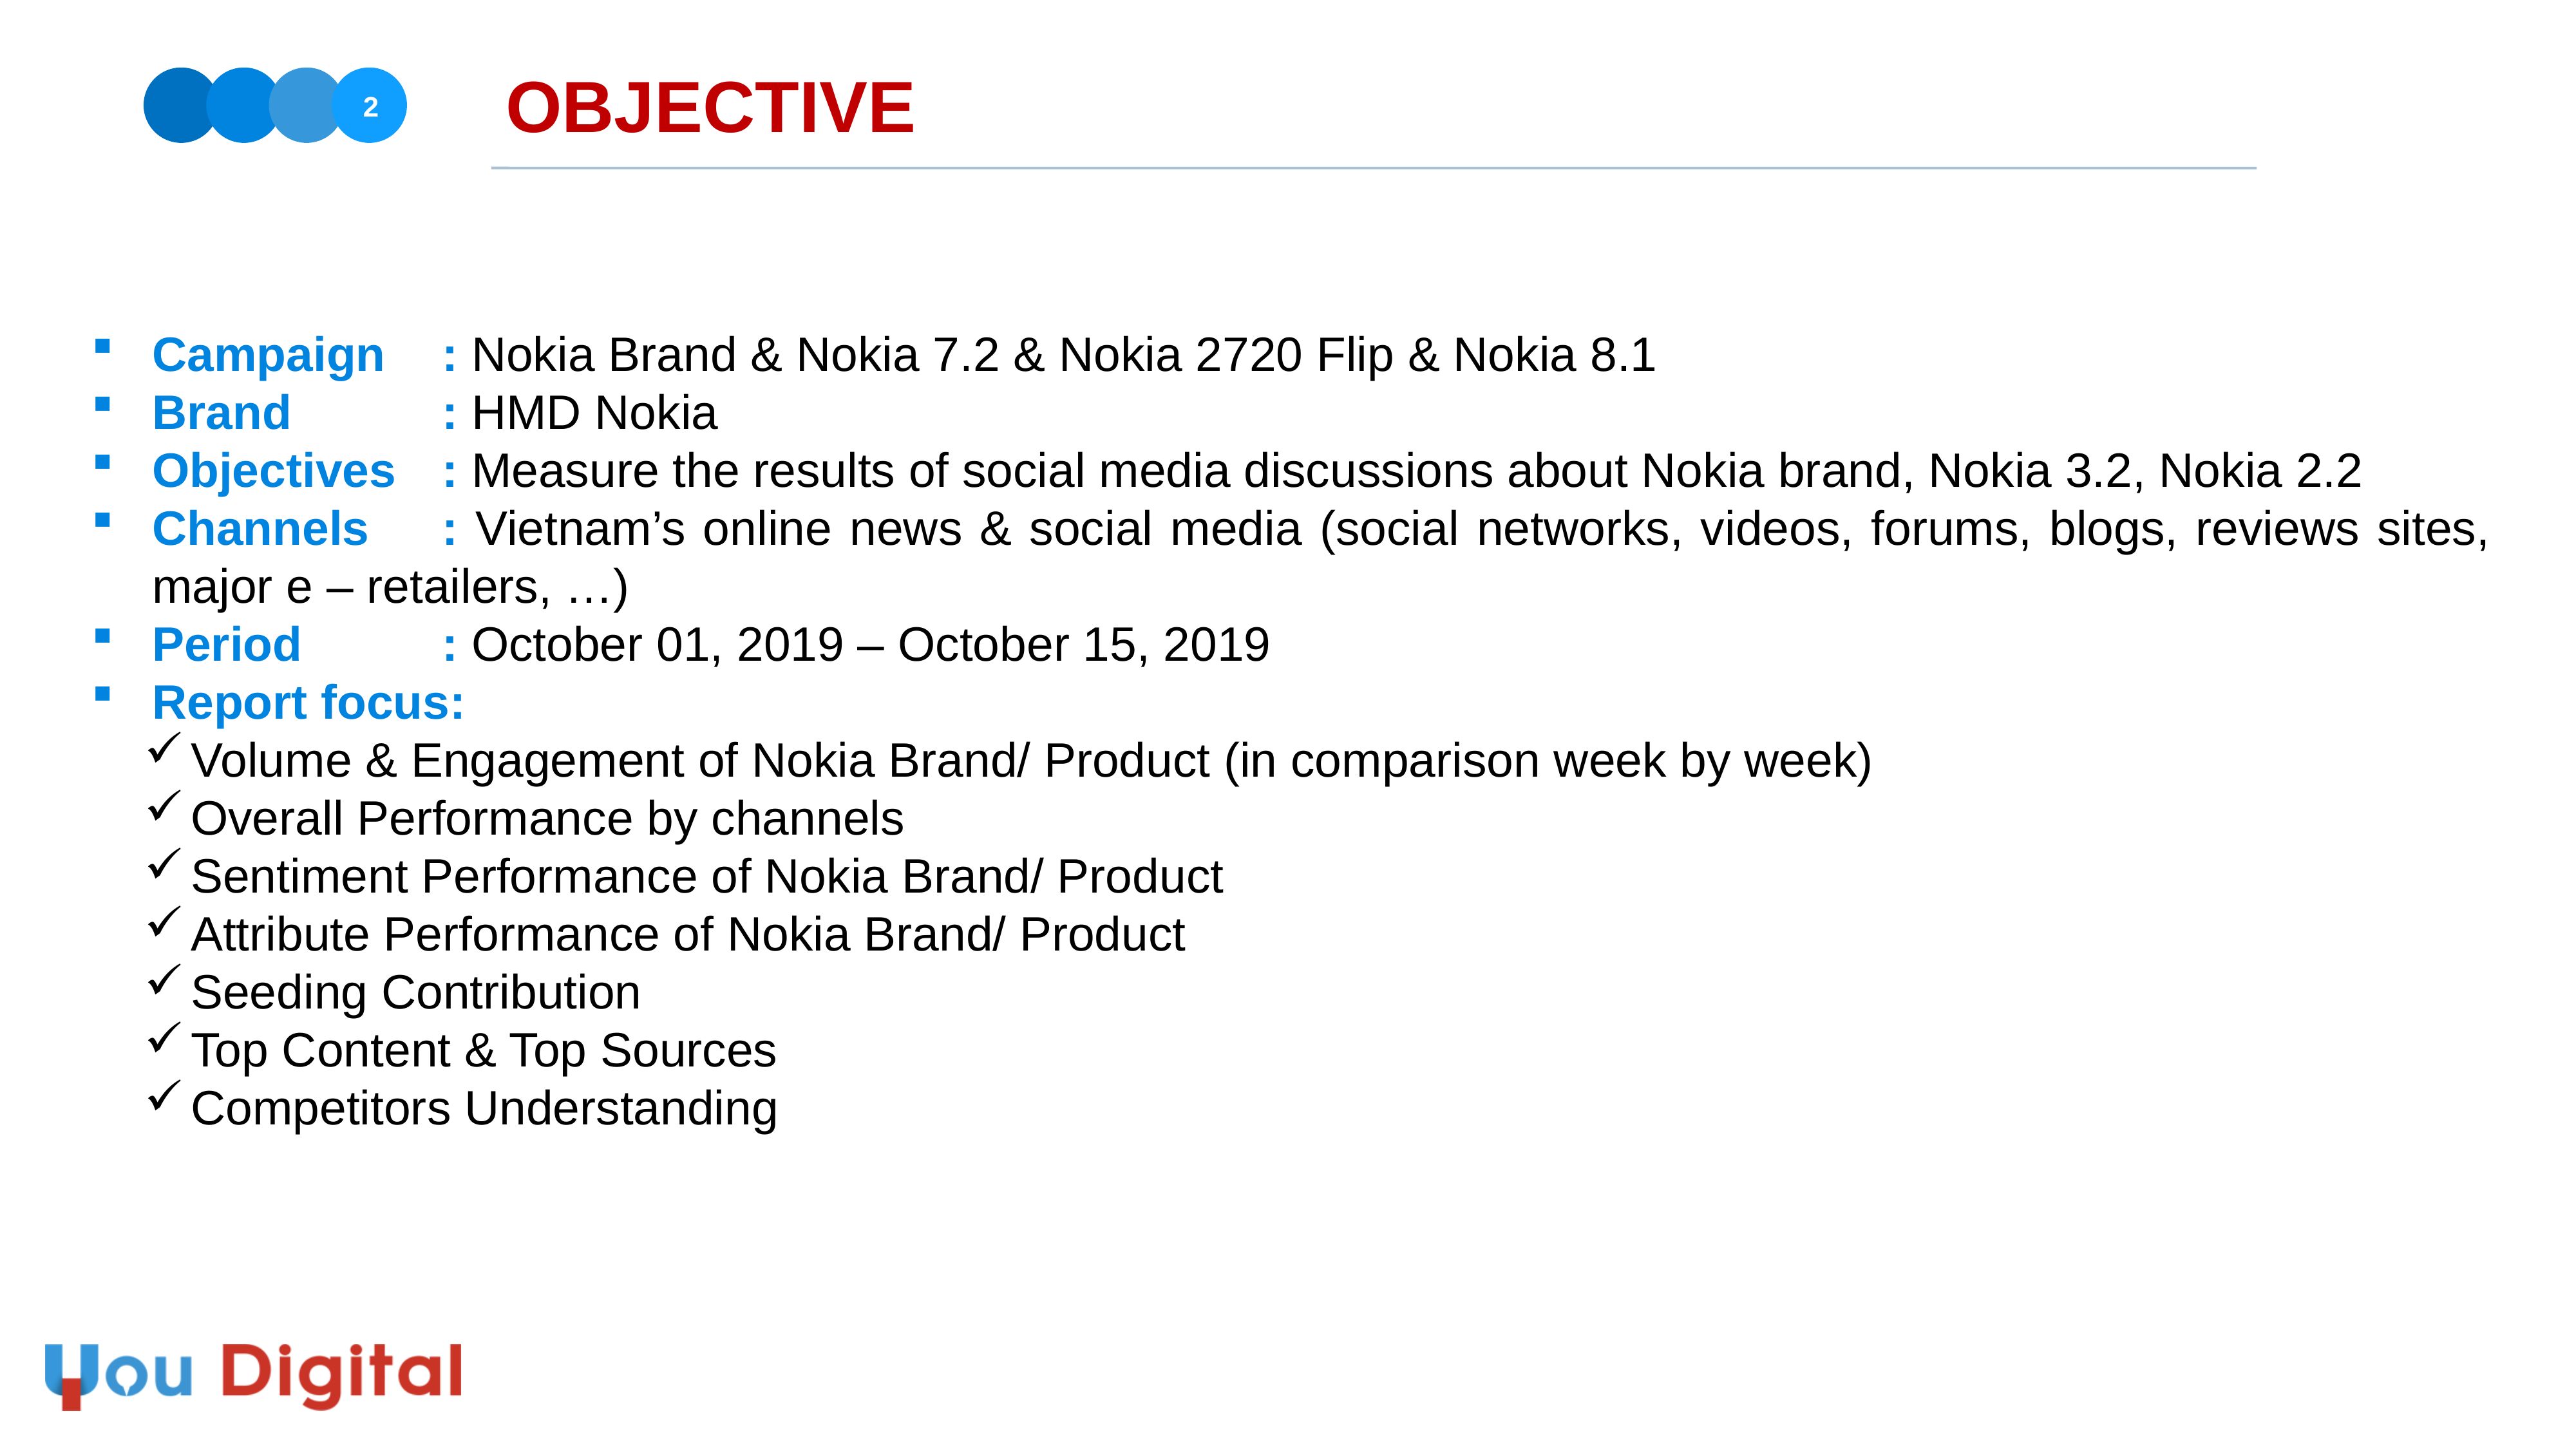

# OBJECTIVE
2
Campaign	: Nokia Brand & Nokia 7.2 & Nokia 2720 Flip & Nokia 8.1
Brand		: HMD Nokia
Objectives	: Measure the results of social media discussions about Nokia brand, Nokia 3.2, Nokia 2.2
Channels	: Vietnam’s online news & social media (social networks, videos, forums, blogs, reviews sites, major e – retailers, …)
Period		: October 01, 2019 – October 15, 2019
Report focus:
Volume & Engagement of Nokia Brand/ Product (in comparison week by week)
Overall Performance by channels
Sentiment Performance of Nokia Brand/ Product
Attribute Performance of Nokia Brand/ Product
Seeding Contribution
Top Content & Top Sources
Competitors Understanding